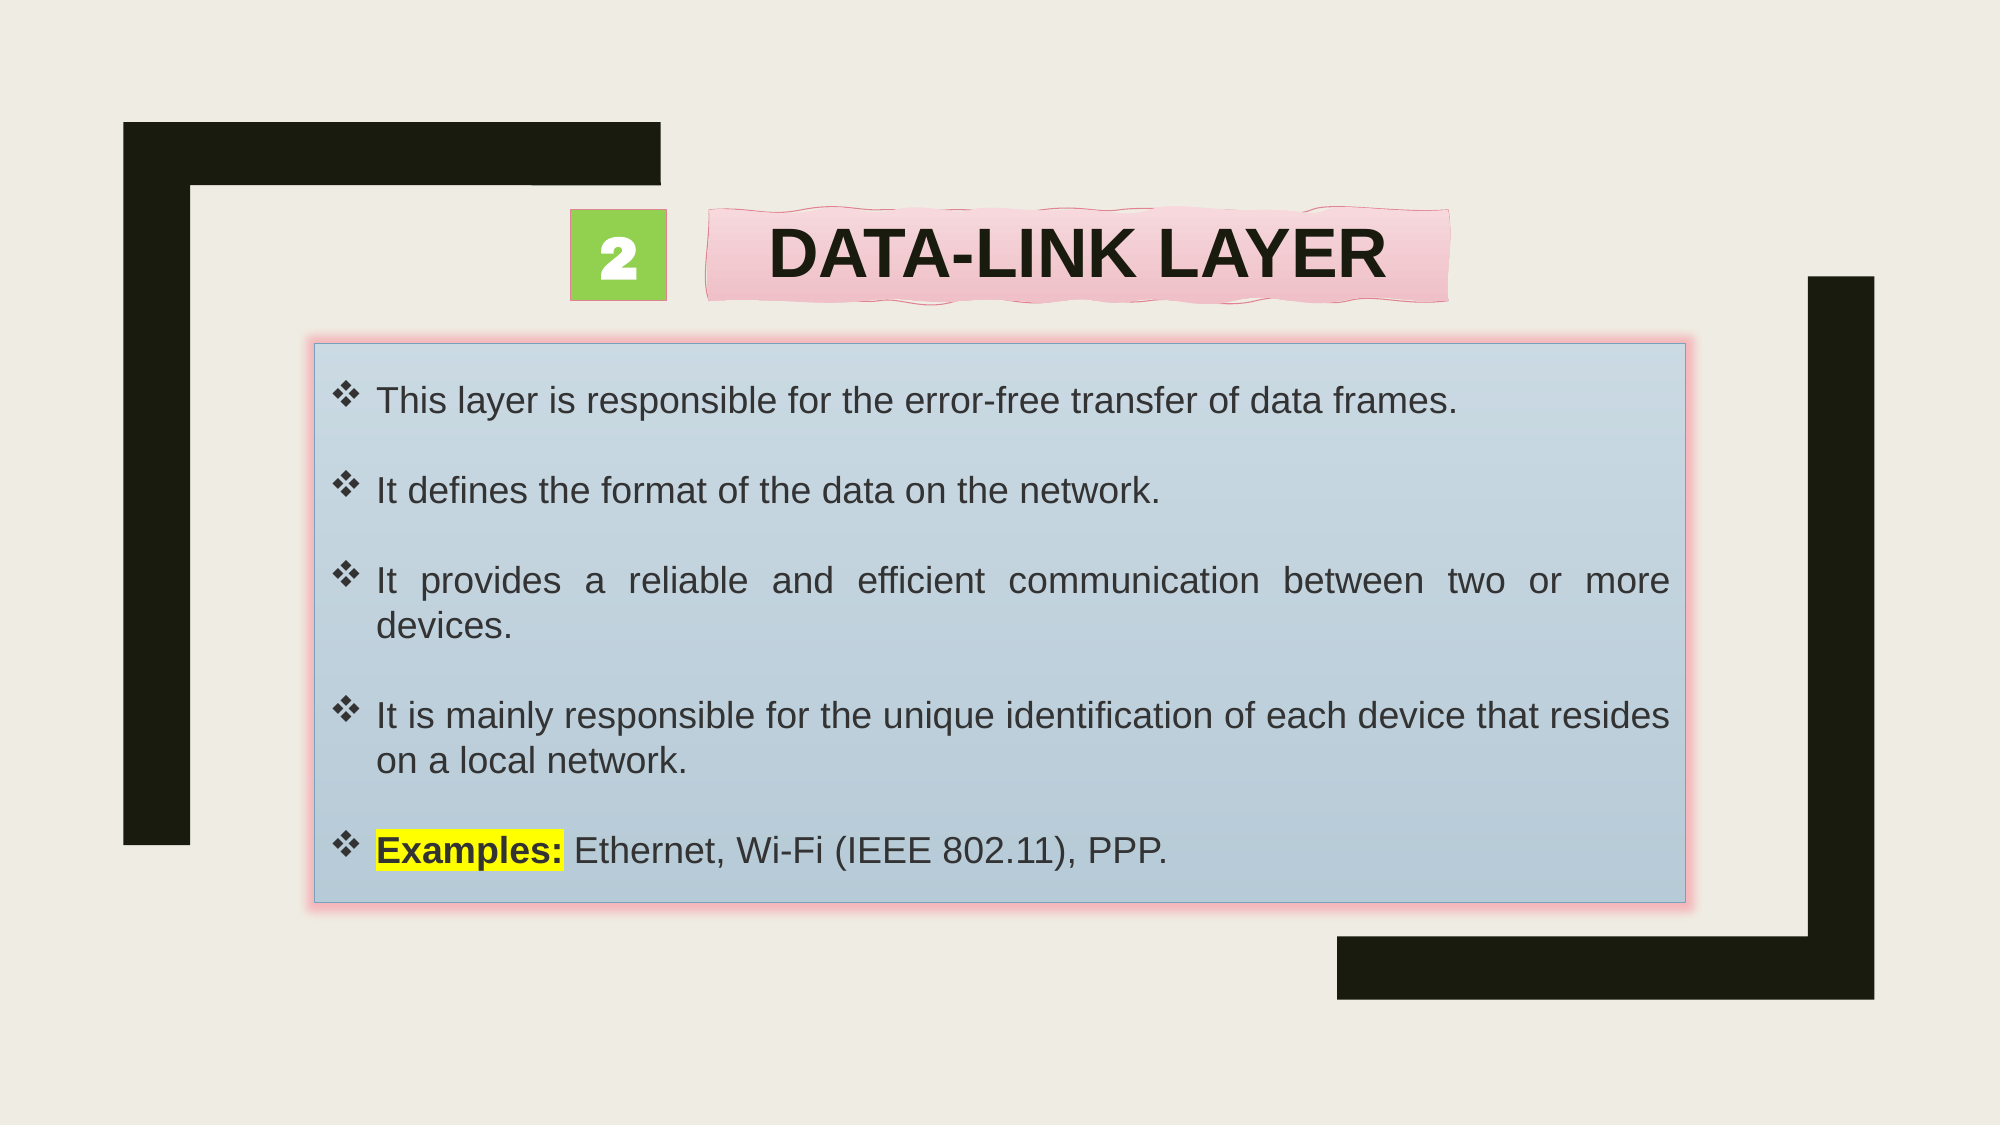

2
Data-Link Layer
This layer is responsible for the error-free transfer of data frames.

It defines the format of the data on the network.

It provides a reliable and efficient communication between two or more devices.

It is mainly responsible for the unique identification of each device that resides on a local network.

Examples: Ethernet, Wi-Fi (IEEE 802.11), PPP.